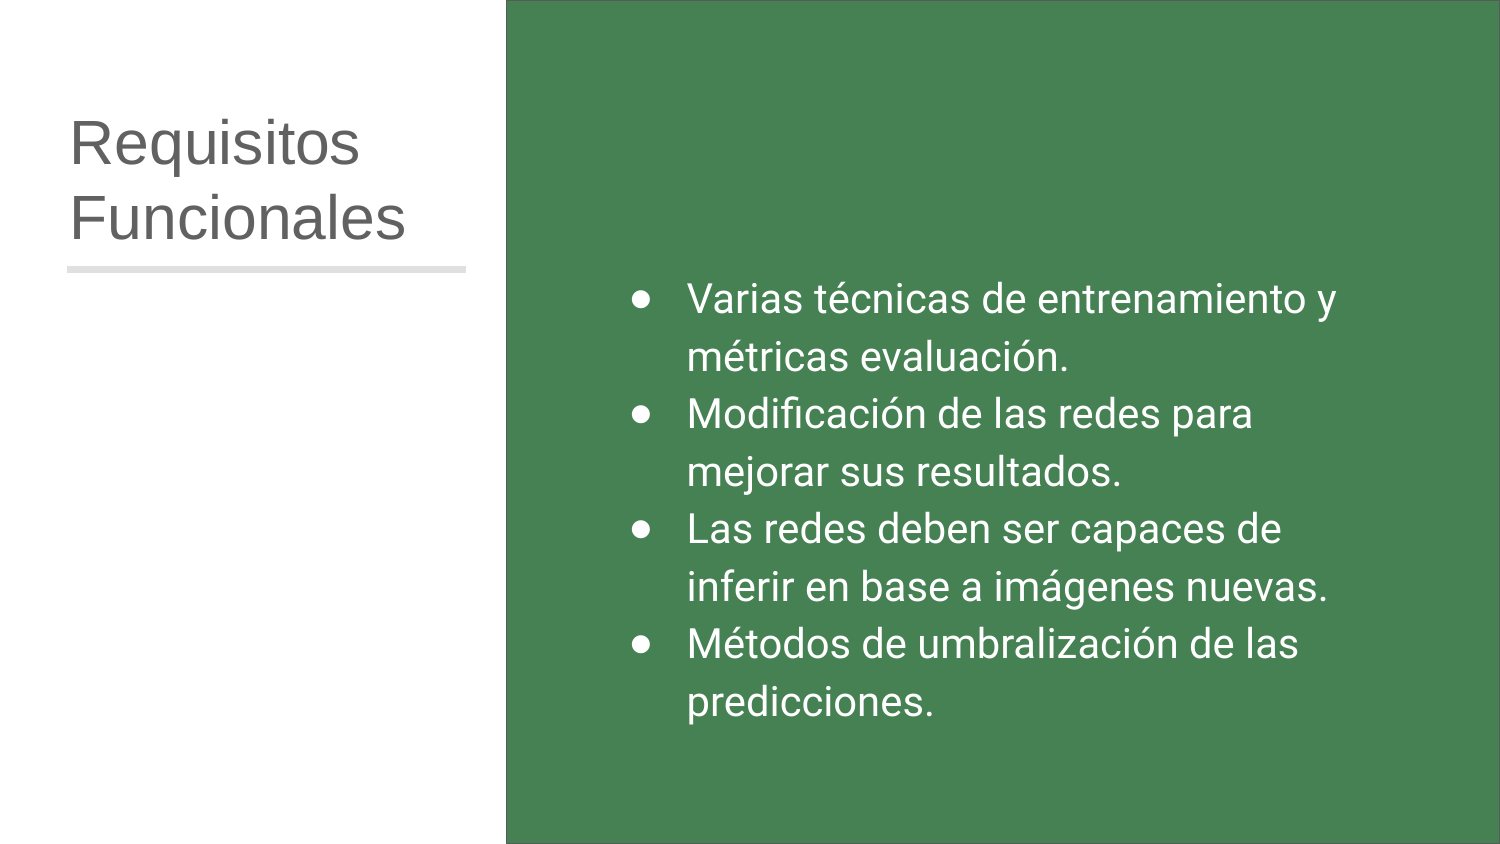

Requisitos Funcionales
Varias técnicas de entrenamiento y métricas evaluación.
Modificación de las redes para mejorar sus resultados.
Las redes deben ser capaces de inferir en base a imágenes nuevas.
Métodos de umbralización de las predicciones.